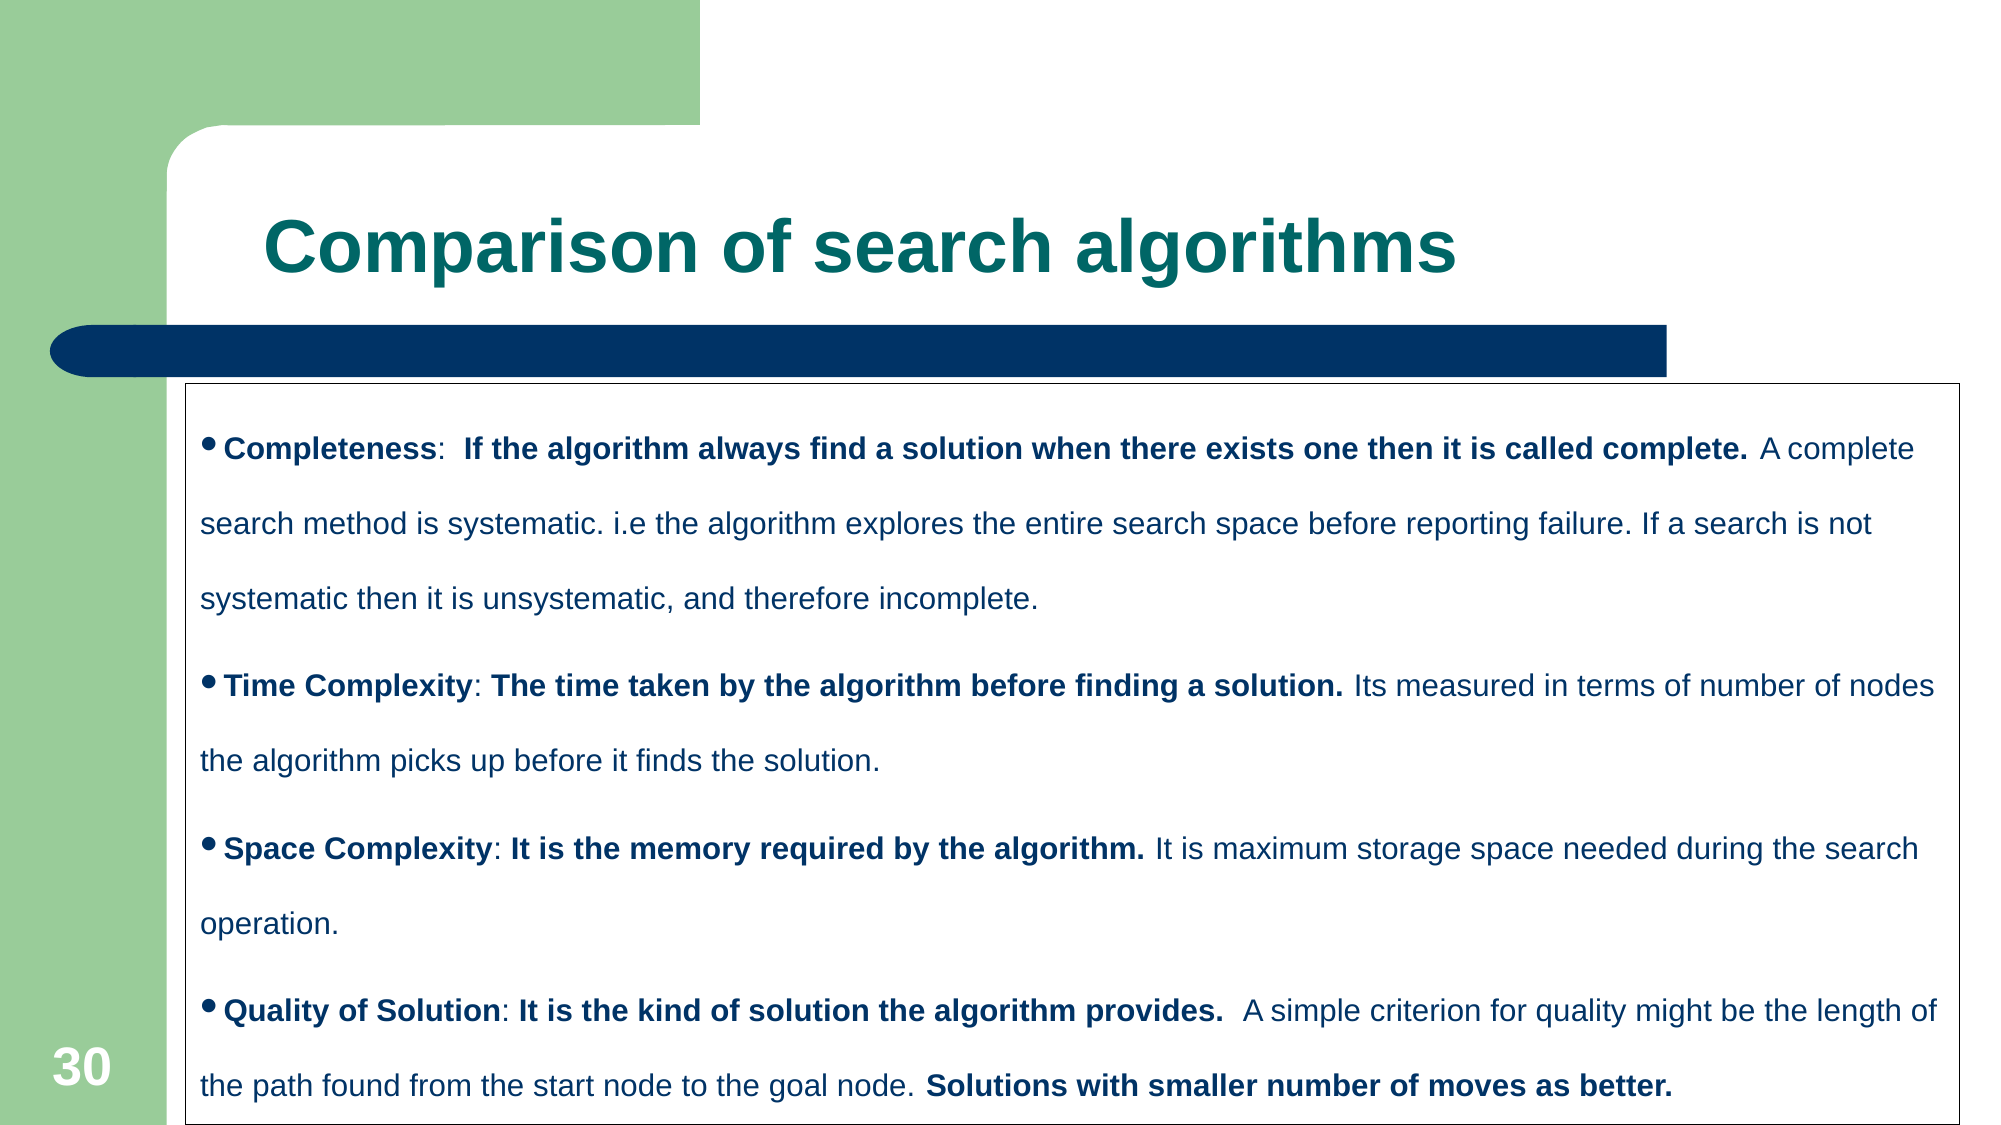

# Comparison of search algorithms
Completeness:  If the algorithm always find a solution when there exists one then it is called complete. A complete search method is systematic. i.e the algorithm explores the entire search space before reporting failure. If a search is not systematic then it is unsystematic, and therefore incomplete.
Time Complexity: The time taken by the algorithm before finding a solution. Its measured in terms of number of nodes the algorithm picks up before it finds the solution.
Space Complexity: It is the memory required by the algorithm. It is maximum storage space needed during the search operation.
Quality of Solution: It is the kind of solution the algorithm provides.  A simple criterion for quality might be the length of the path found from the start node to the goal node. Solutions with smaller number of moves as better.

30